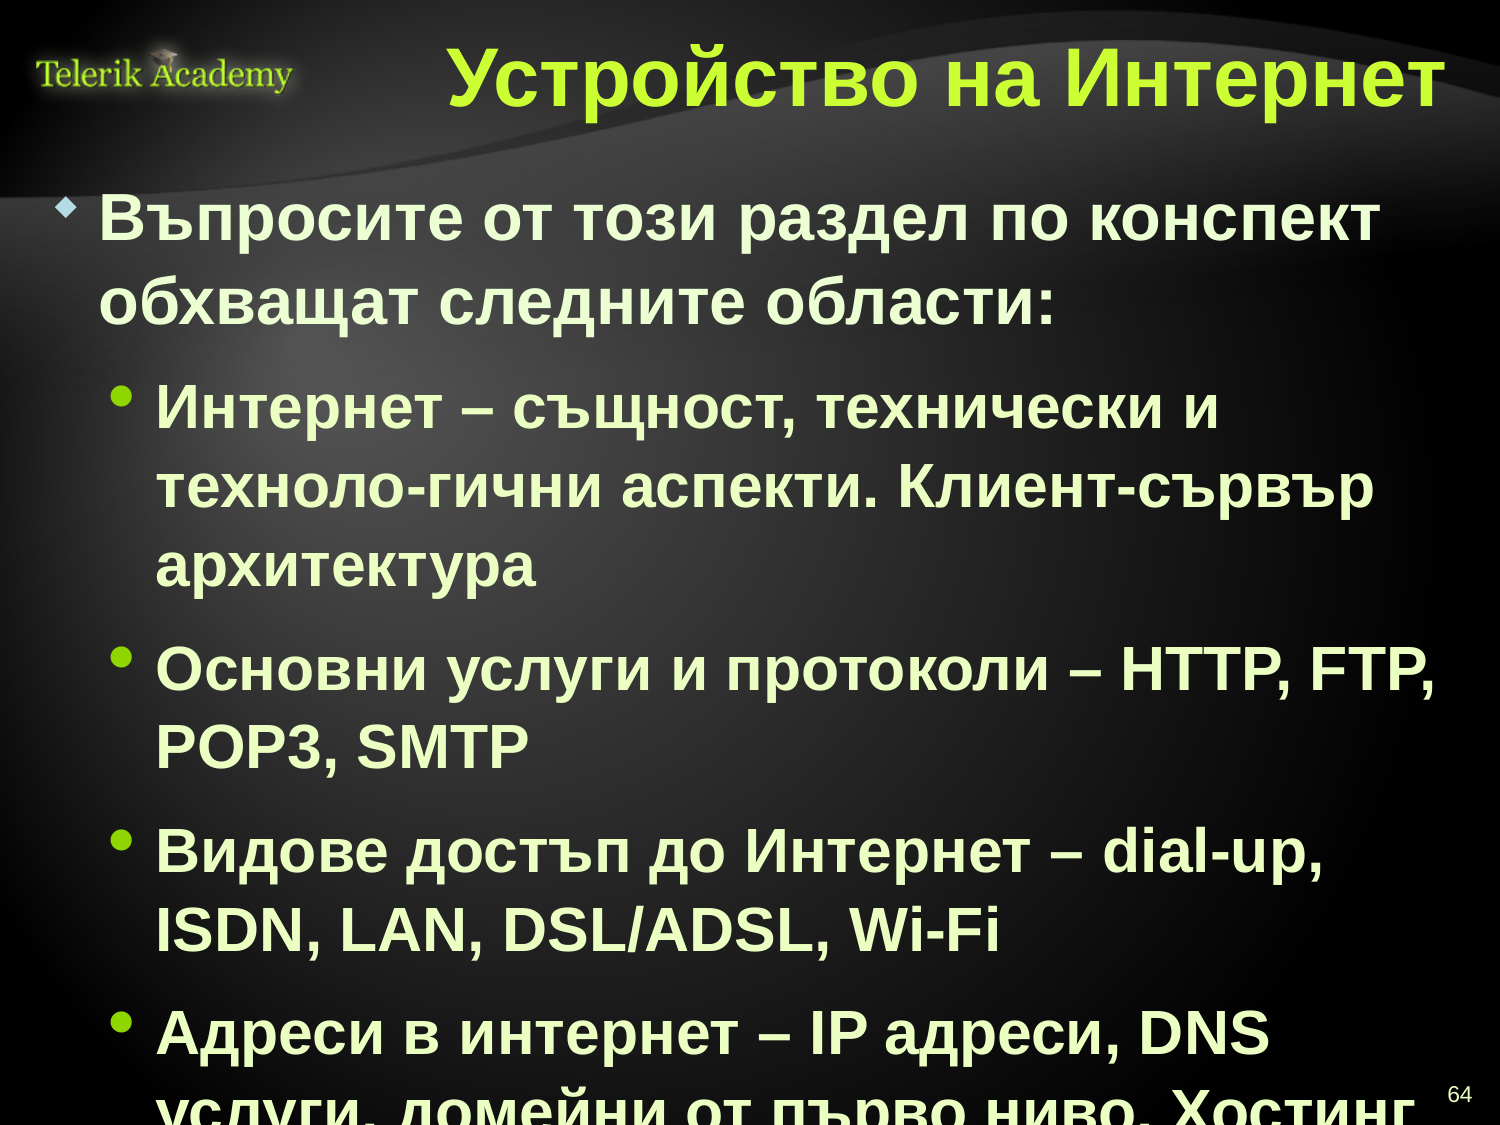

# Устройство на Интернет
Въпросите от този раздел по конспект обхващат следните области:
Интернет – същност, технически и техноло-гични аспекти. Клиент-сървър архитектура
Основни услуги и протоколи – HTTP, FTP, POP3, SMTP
Видове достъп до Интернет – dial-up, ISDN, LAN, DSL/ADSL, Wi-Fi
Адреси в интернет – IP адреси, DNS услуги, домейни от първо ниво. Хостинг
64